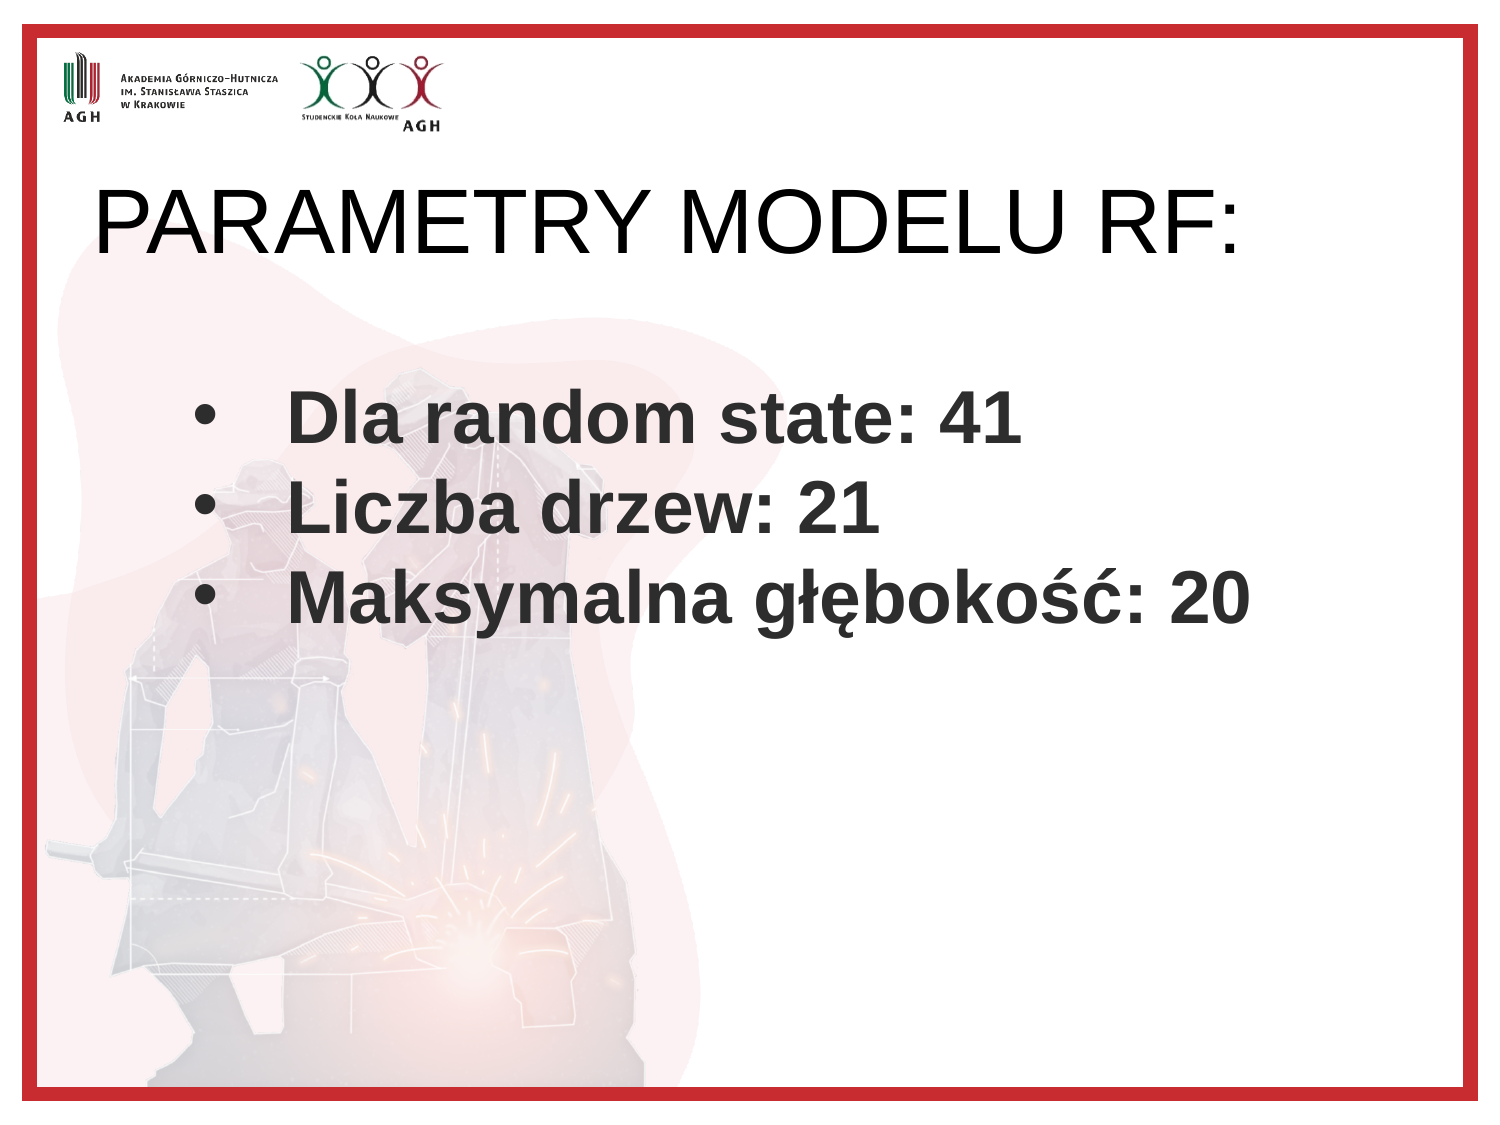

PARAMETRY MODELU RF:
Dla random state: 41
Liczba drzew: 21
Maksymalna głębokość: 20